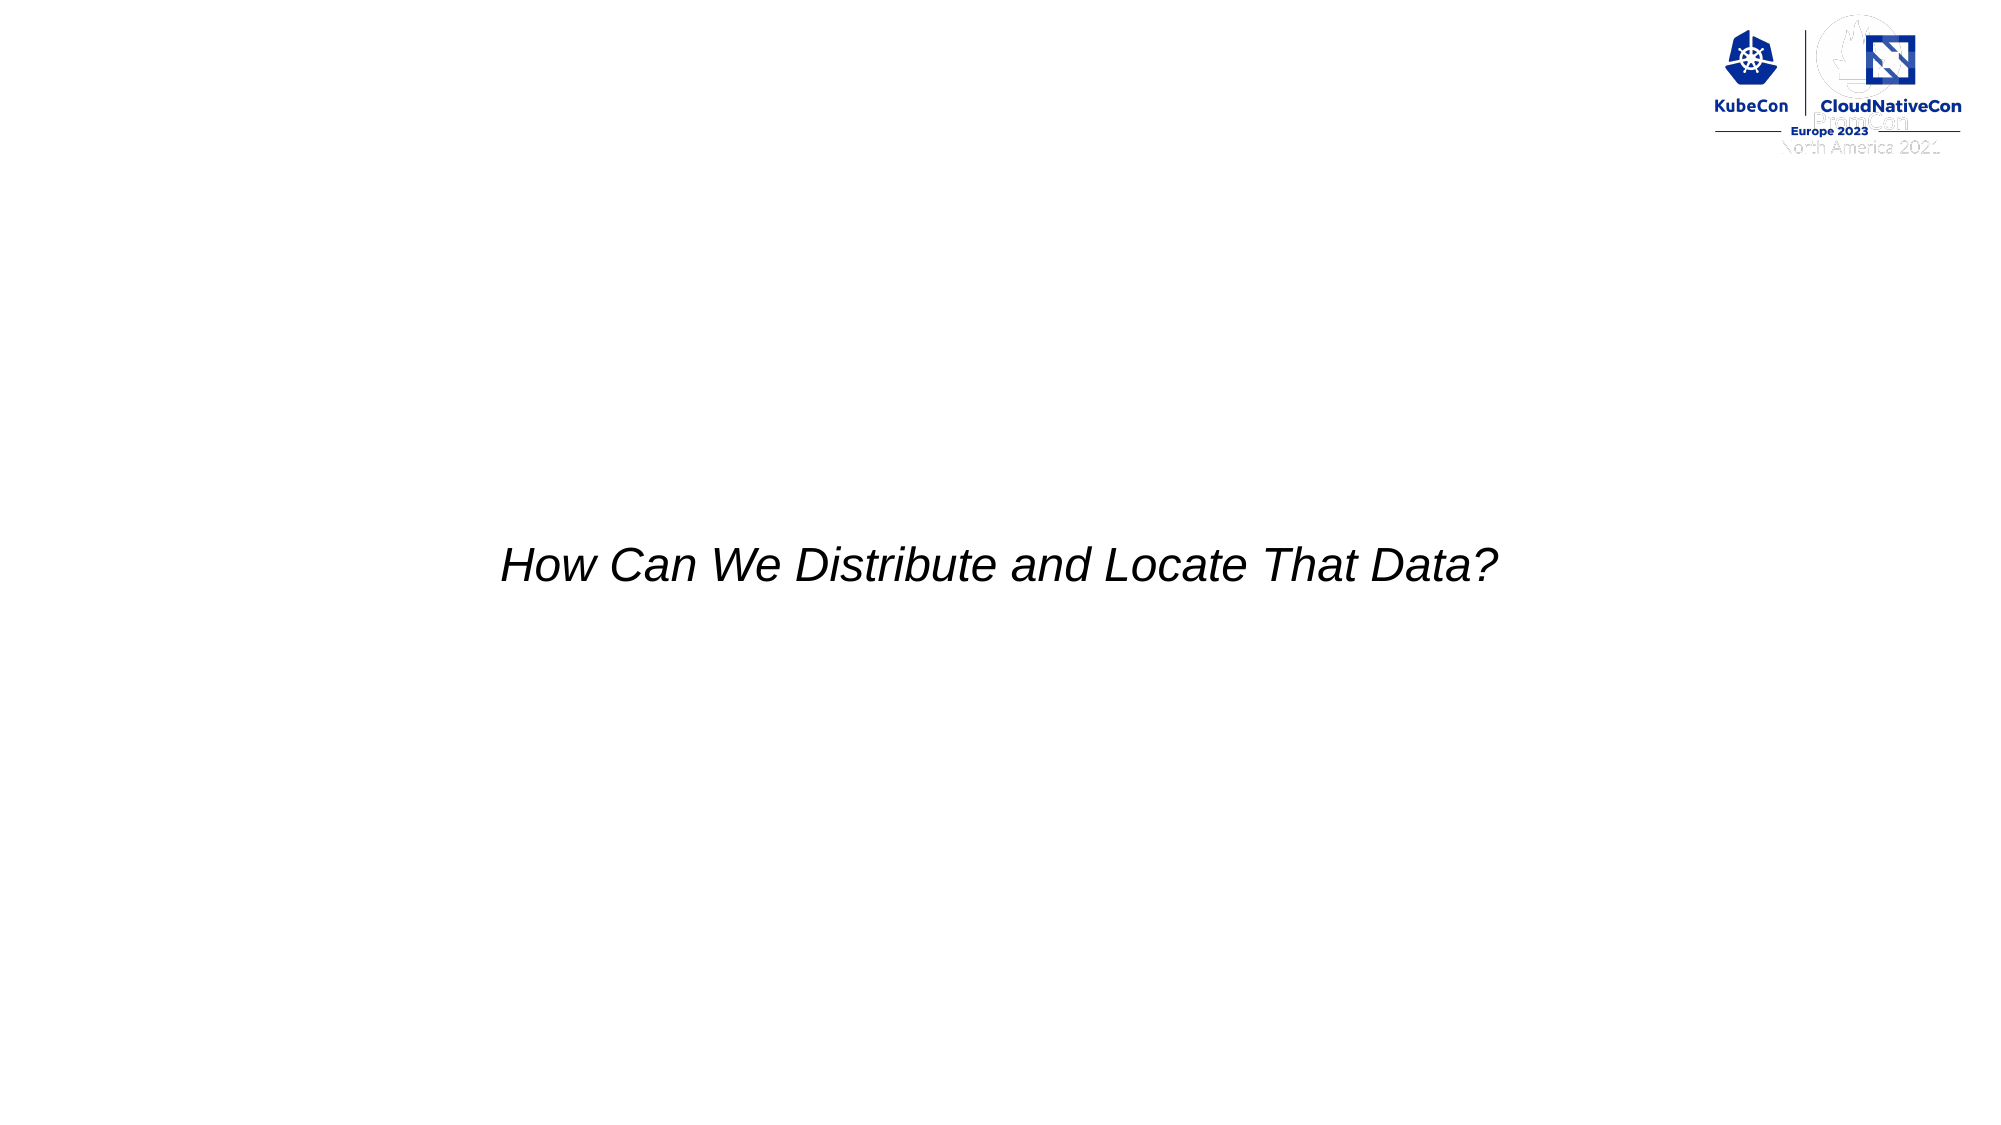

How Can We Distribute and Locate That Data?